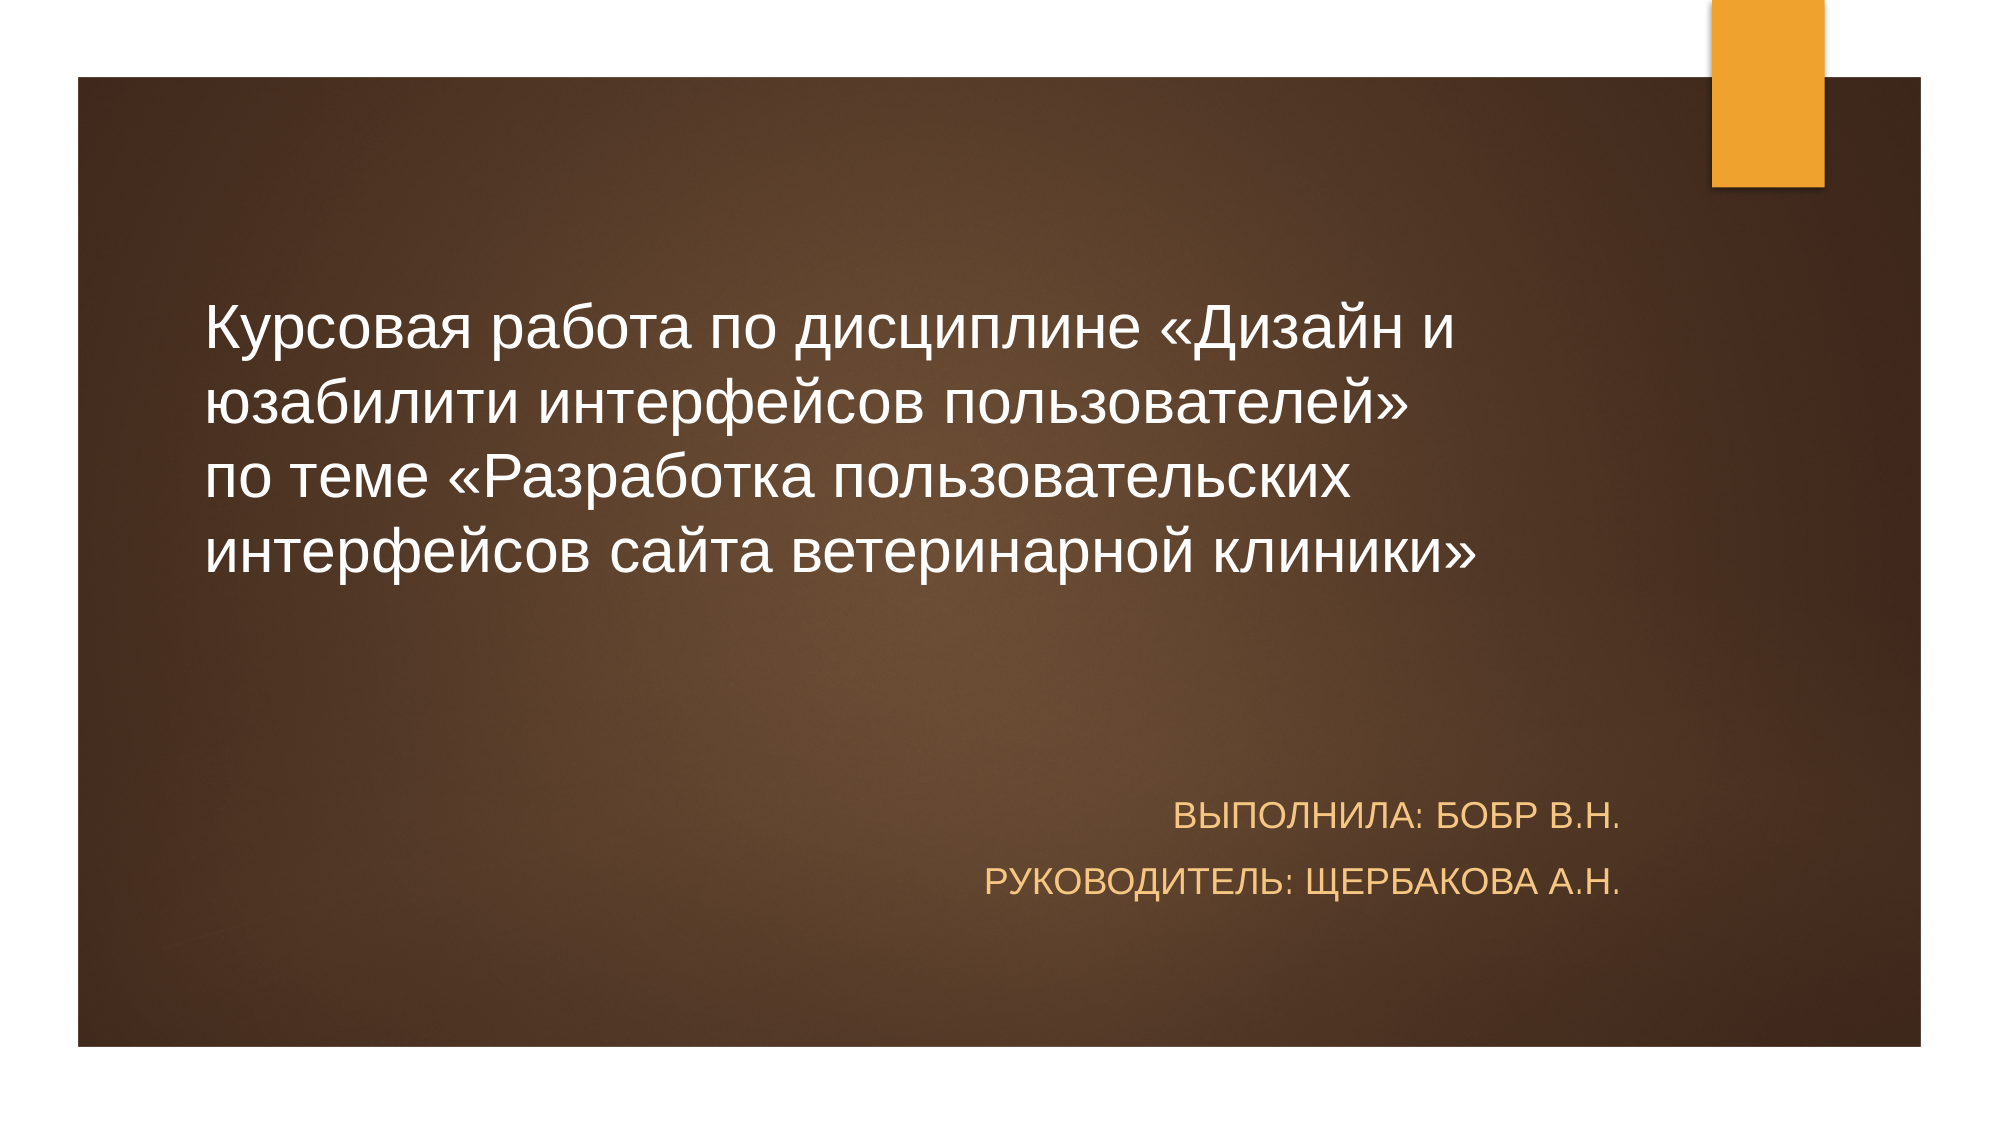

# Курсовая работа по дисциплине «Дизайн и юзабилити интерфейсов пользователей» по теме «Разработка пользовательских интерфейсов сайта ветеринарной клиники»
Выполнила: Бобр в.н.
Руководитель: щербакова а.н.